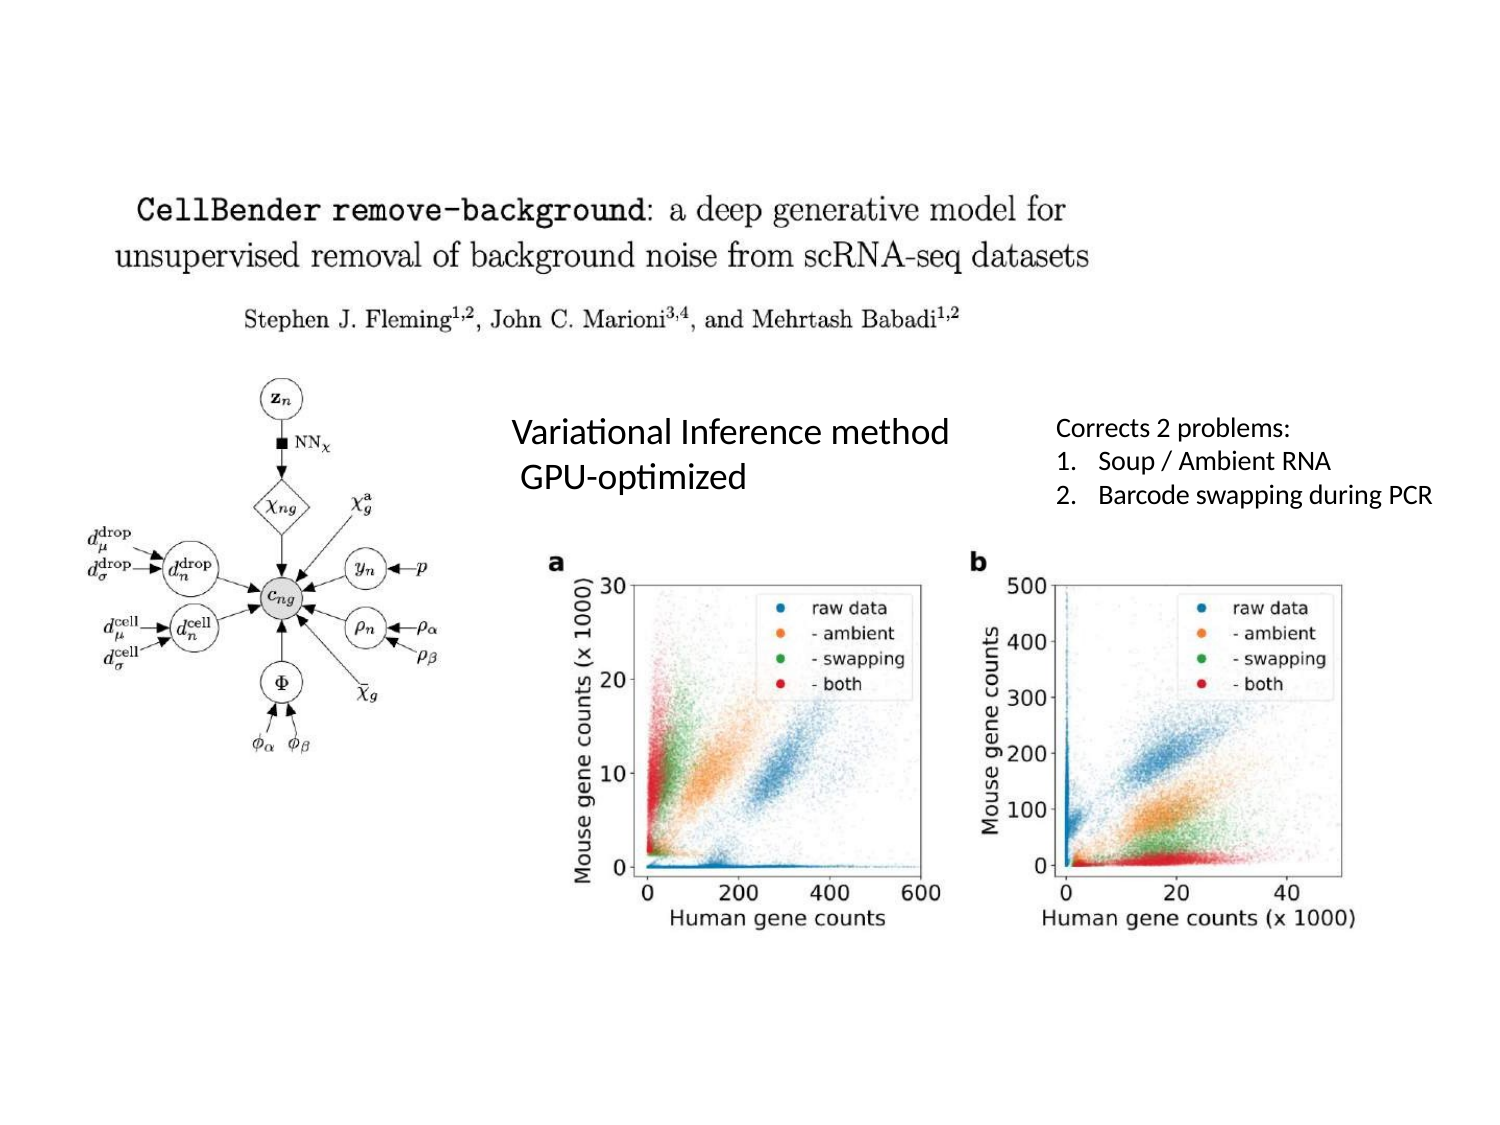

# Variational Inference method  GPU-optimized
Corrects 2 problems:
Soup / Ambient RNA
Barcode swapping during PCR